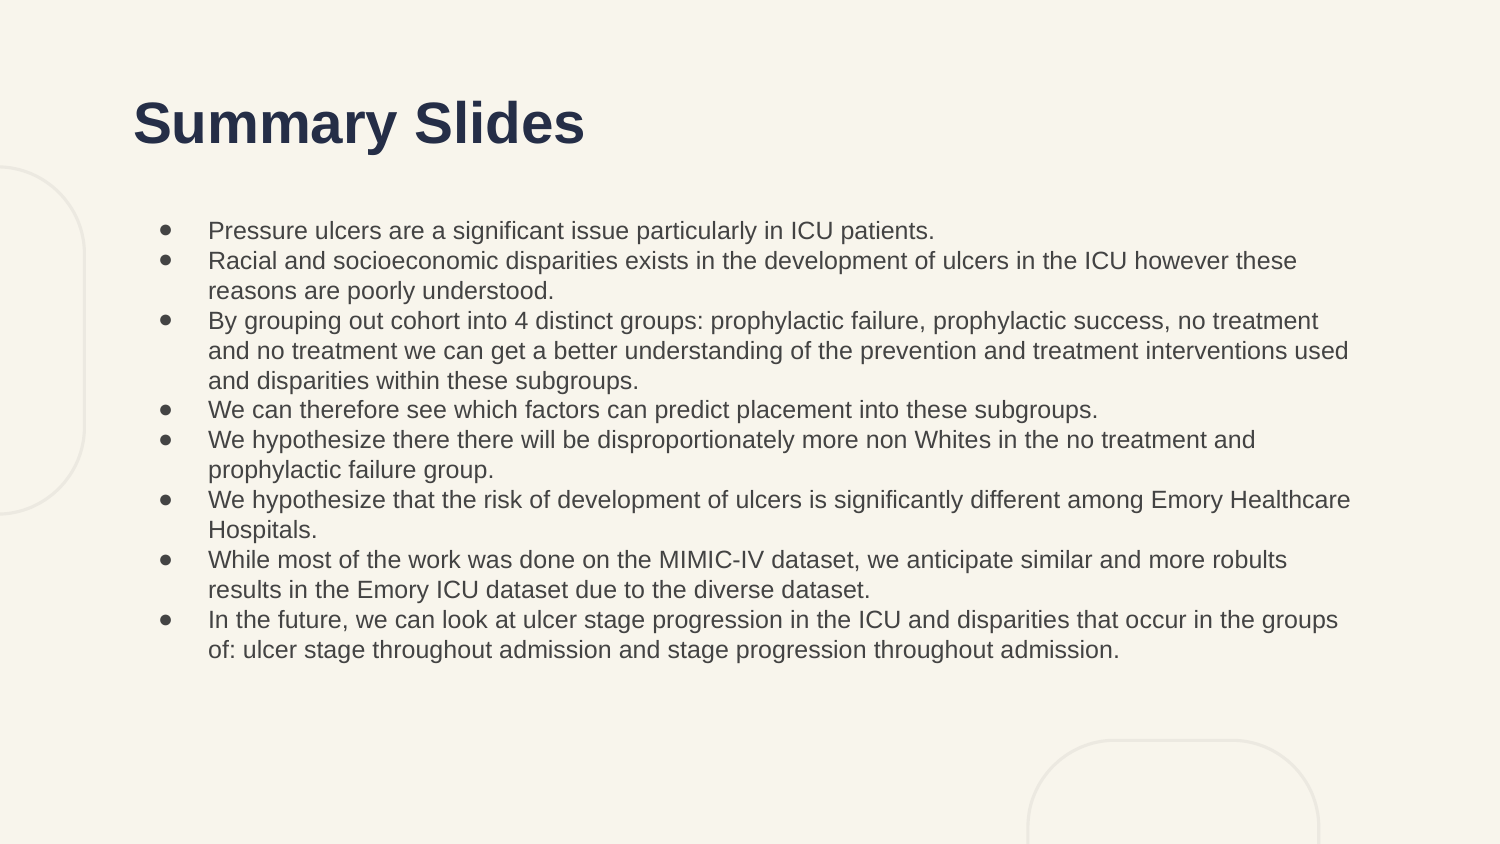

# Summary Slides
Pressure ulcers are a significant issue particularly in ICU patients.
Racial and socioeconomic disparities exists in the development of ulcers in the ICU however these reasons are poorly understood.
By grouping out cohort into 4 distinct groups: prophylactic failure, prophylactic success, no treatment and no treatment we can get a better understanding of the prevention and treatment interventions used and disparities within these subgroups.
We can therefore see which factors can predict placement into these subgroups.
We hypothesize there there will be disproportionately more non Whites in the no treatment and prophylactic failure group.
We hypothesize that the risk of development of ulcers is significantly different among Emory Healthcare Hospitals.
While most of the work was done on the MIMIC-IV dataset, we anticipate similar and more robults results in the Emory ICU dataset due to the diverse dataset.
In the future, we can look at ulcer stage progression in the ICU and disparities that occur in the groups of: ulcer stage throughout admission and stage progression throughout admission.